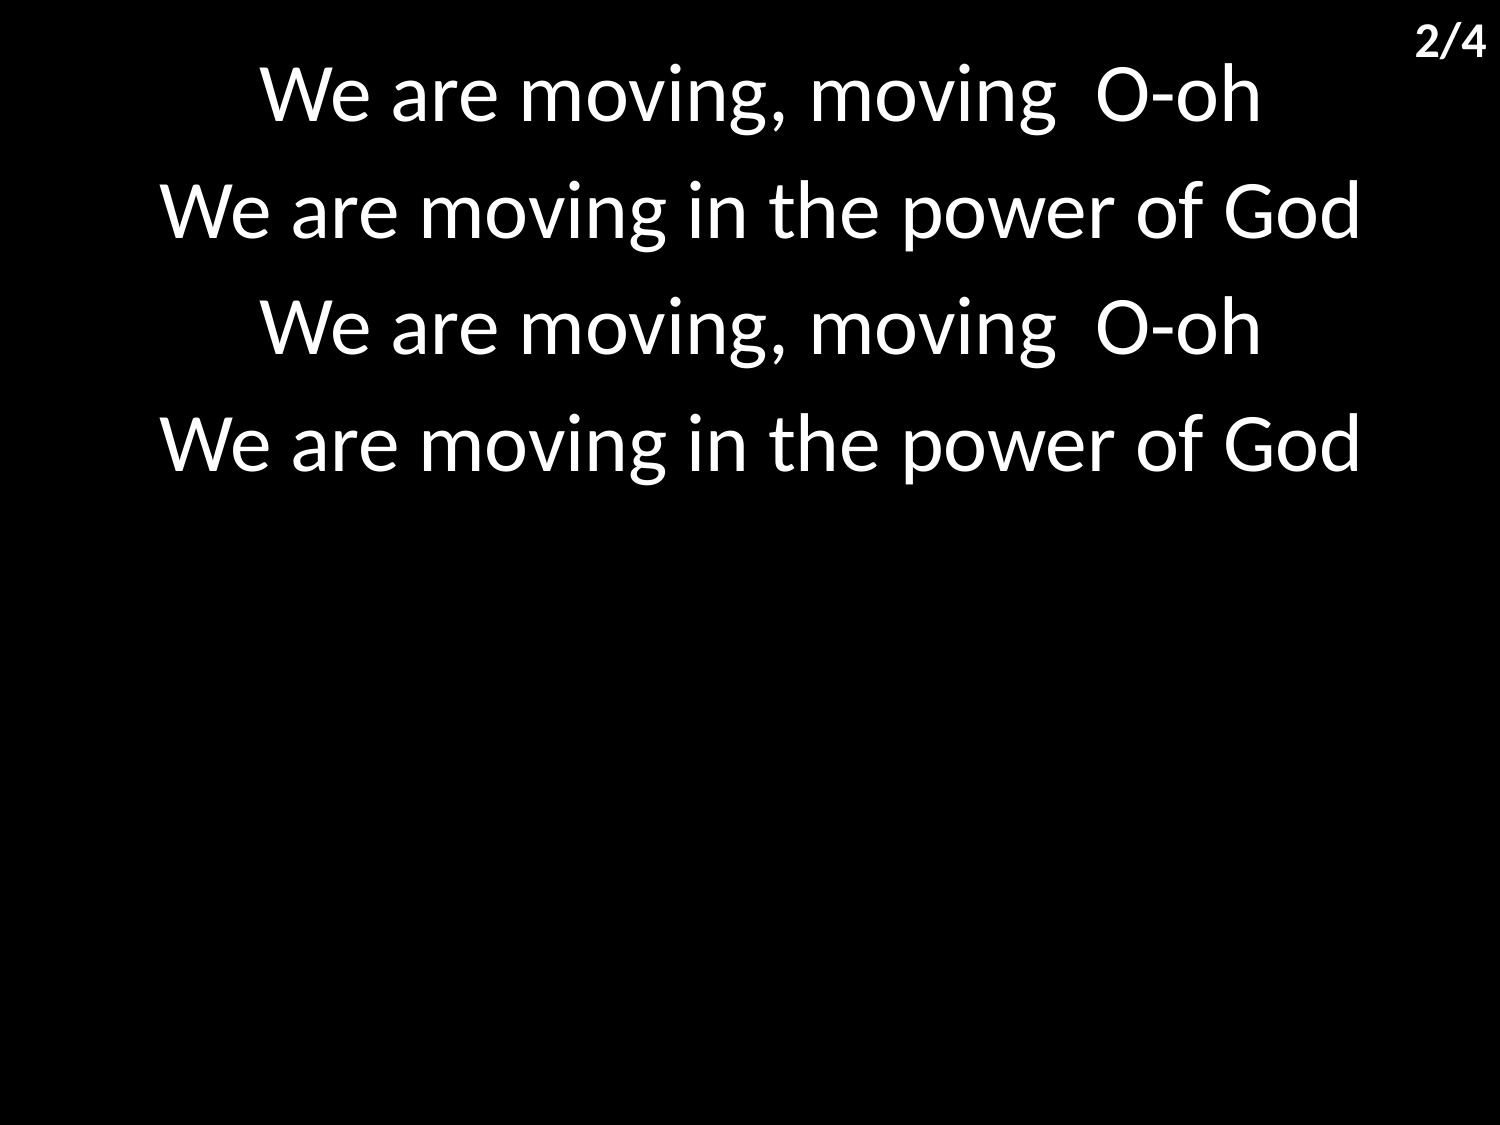

2/4
We are moving, moving  O-oh
We are moving in the power of God
We are moving, moving  O-oh
We are moving in the power of God